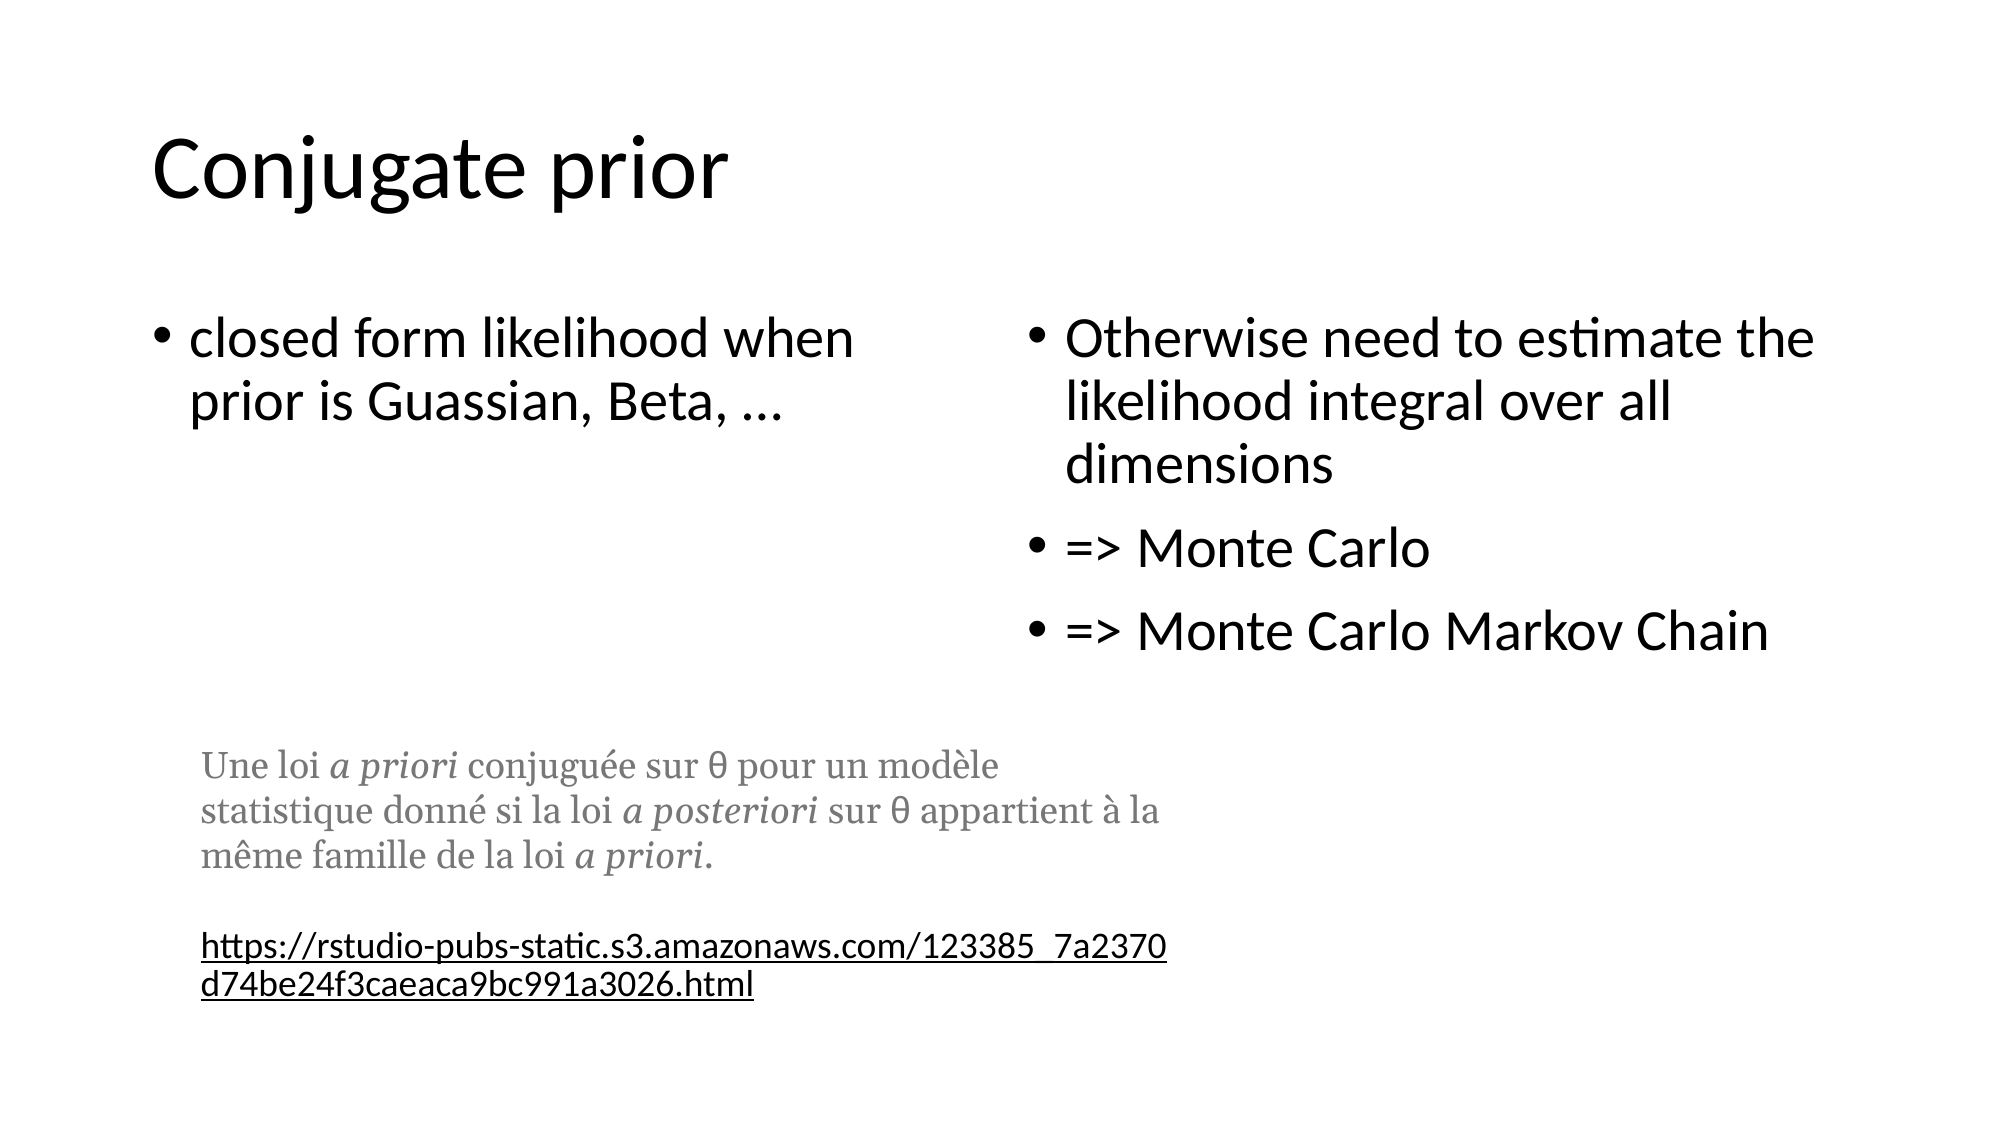

# Conjugate prior
closed form likelihood when prior is Guassian, Beta, …
Otherwise need to estimate the likelihood integral over all dimensions
=> Monte Carlo
=> Monte Carlo Markov Chain
Une loi a priori conjuguée sur θ pour un modèle statistique donné si la loi a posteriori sur θ appartient à la même famille de la loi a priori.
https://rstudio-pubs-static.s3.amazonaws.com/123385_7a2370d74be24f3caeaca9bc991a3026.html